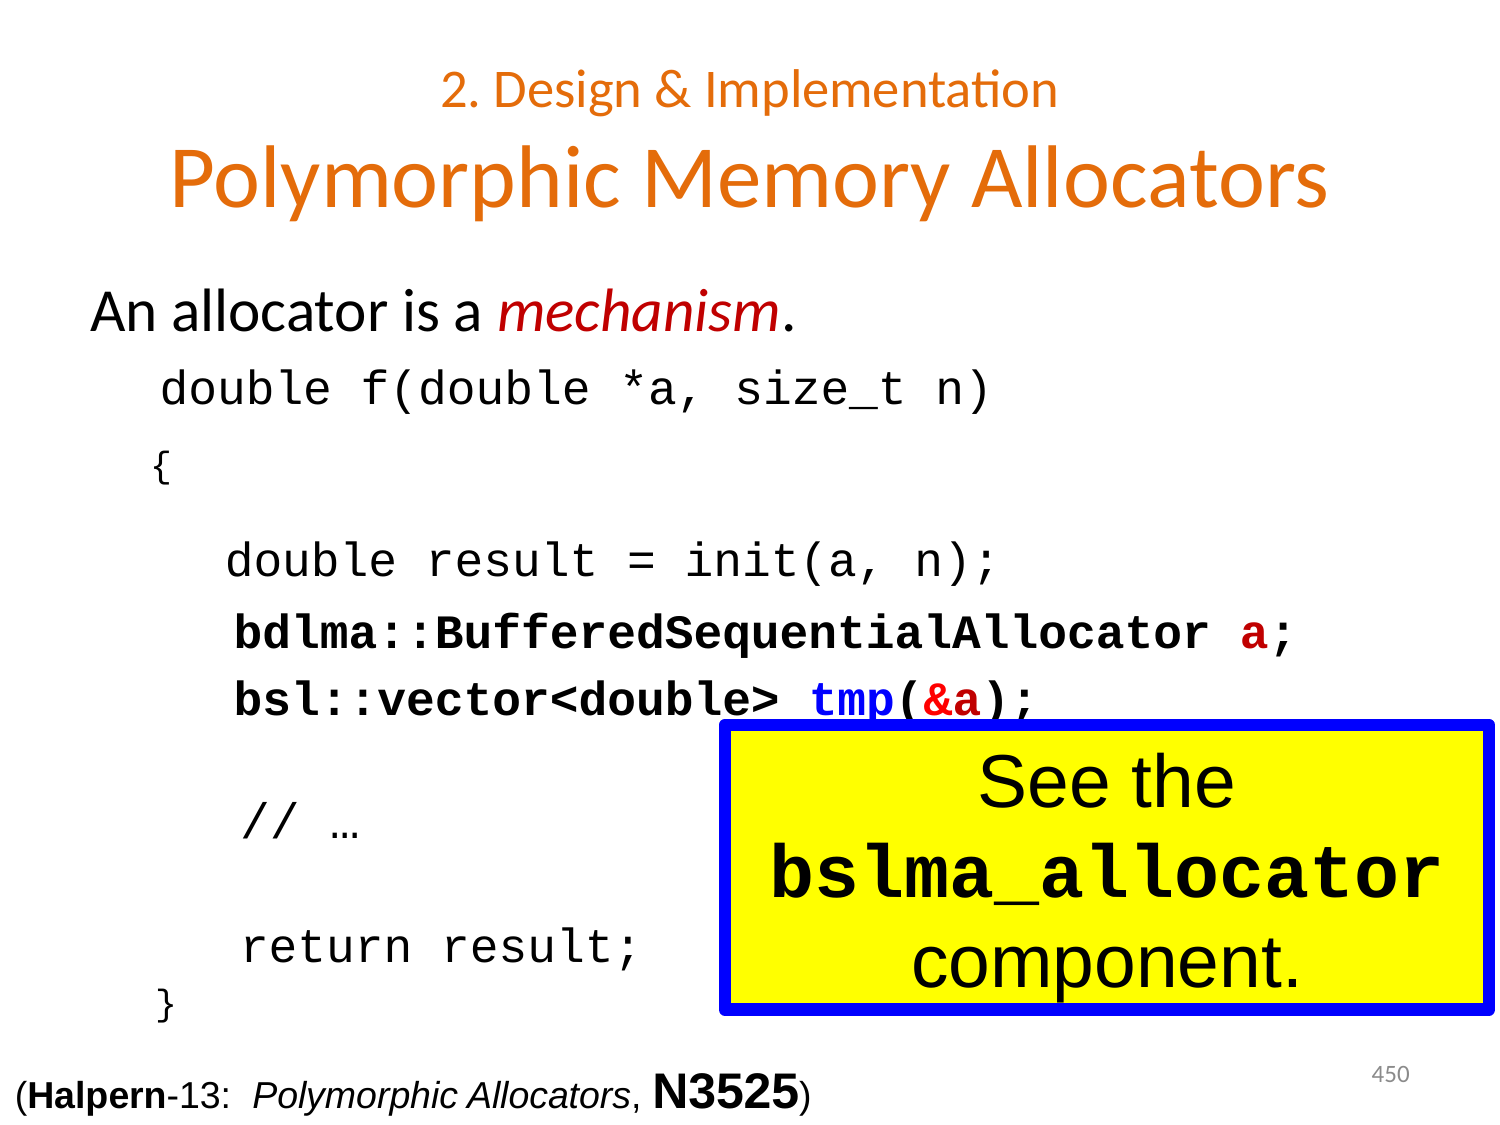

# 2. Design & Implementation Polymorphic Memory Allocators
An allocator is a mechanism.
 double f(double *a, size_t n)
  {
    double result = init(a, n);
     bdlma::BufferedSequentialAllocator a;
     bsl::vector<double> tmp(&a);

     // …

     return result;
   }
See the bslma_allocator component.
450
(Halpern-13:  Polymorphic Allocators, N3525)